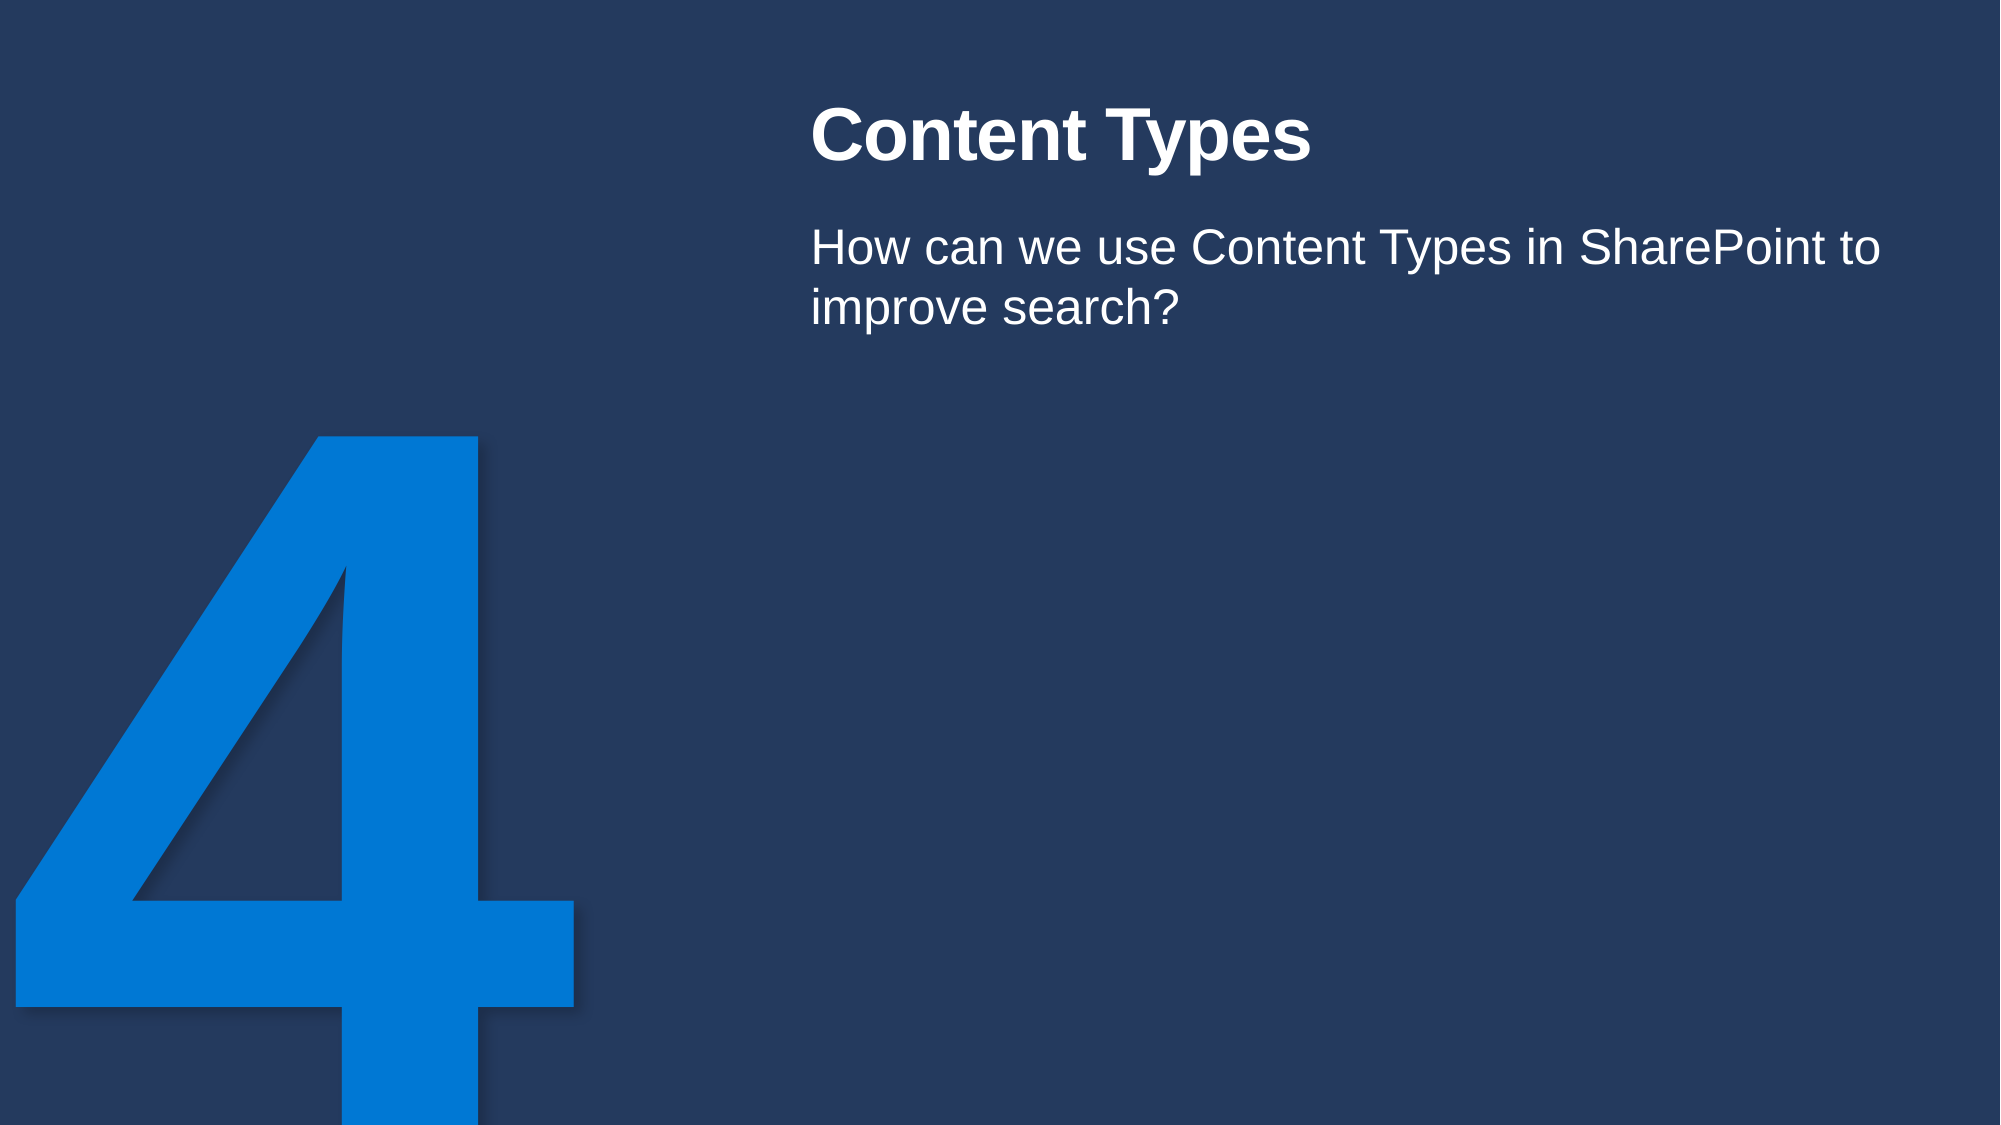

# Content Types
How can we use Content Types in SharePoint to improve search?